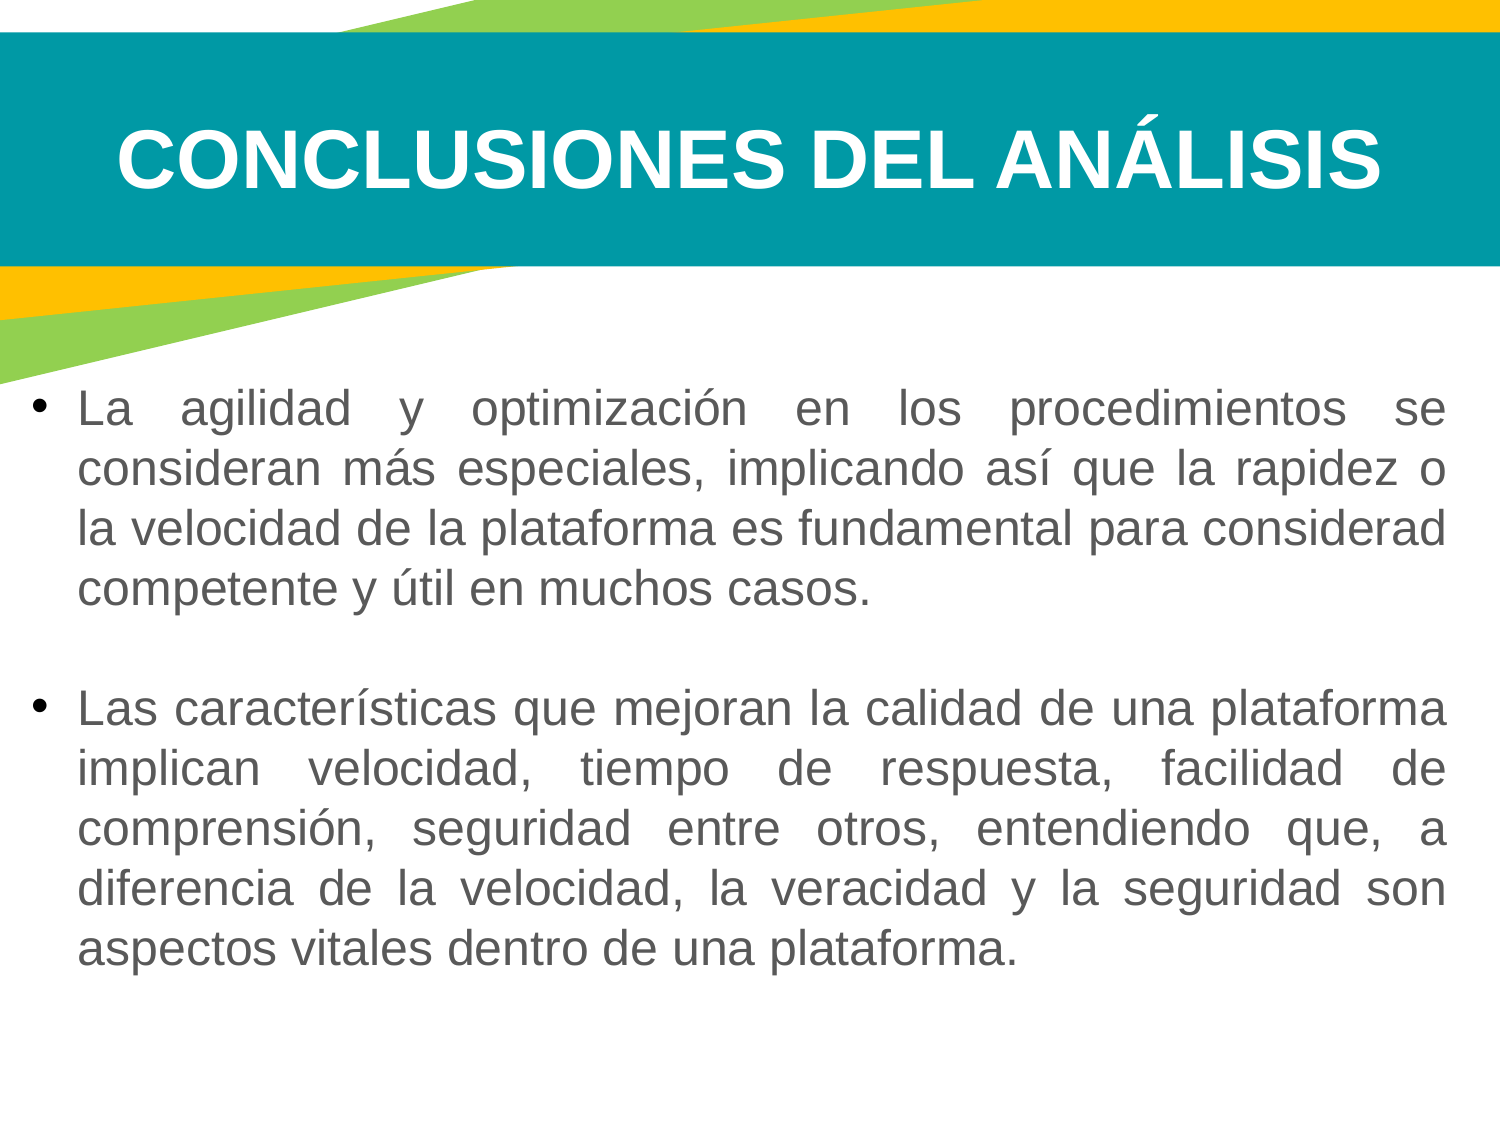

CONCLUSIONES DEL ANÁLISIS
La agilidad y optimización en los procedimientos se consideran más especiales, implicando así que la rapidez o la velocidad de la plataforma es fundamental para considerad competente y útil en muchos casos.

Las características que mejoran la calidad de una plataforma implican velocidad, tiempo de respuesta, facilidad de comprensión, seguridad entre otros, entendiendo que, a diferencia de la velocidad, la veracidad y la seguridad son aspectos vitales dentro de una plataforma.